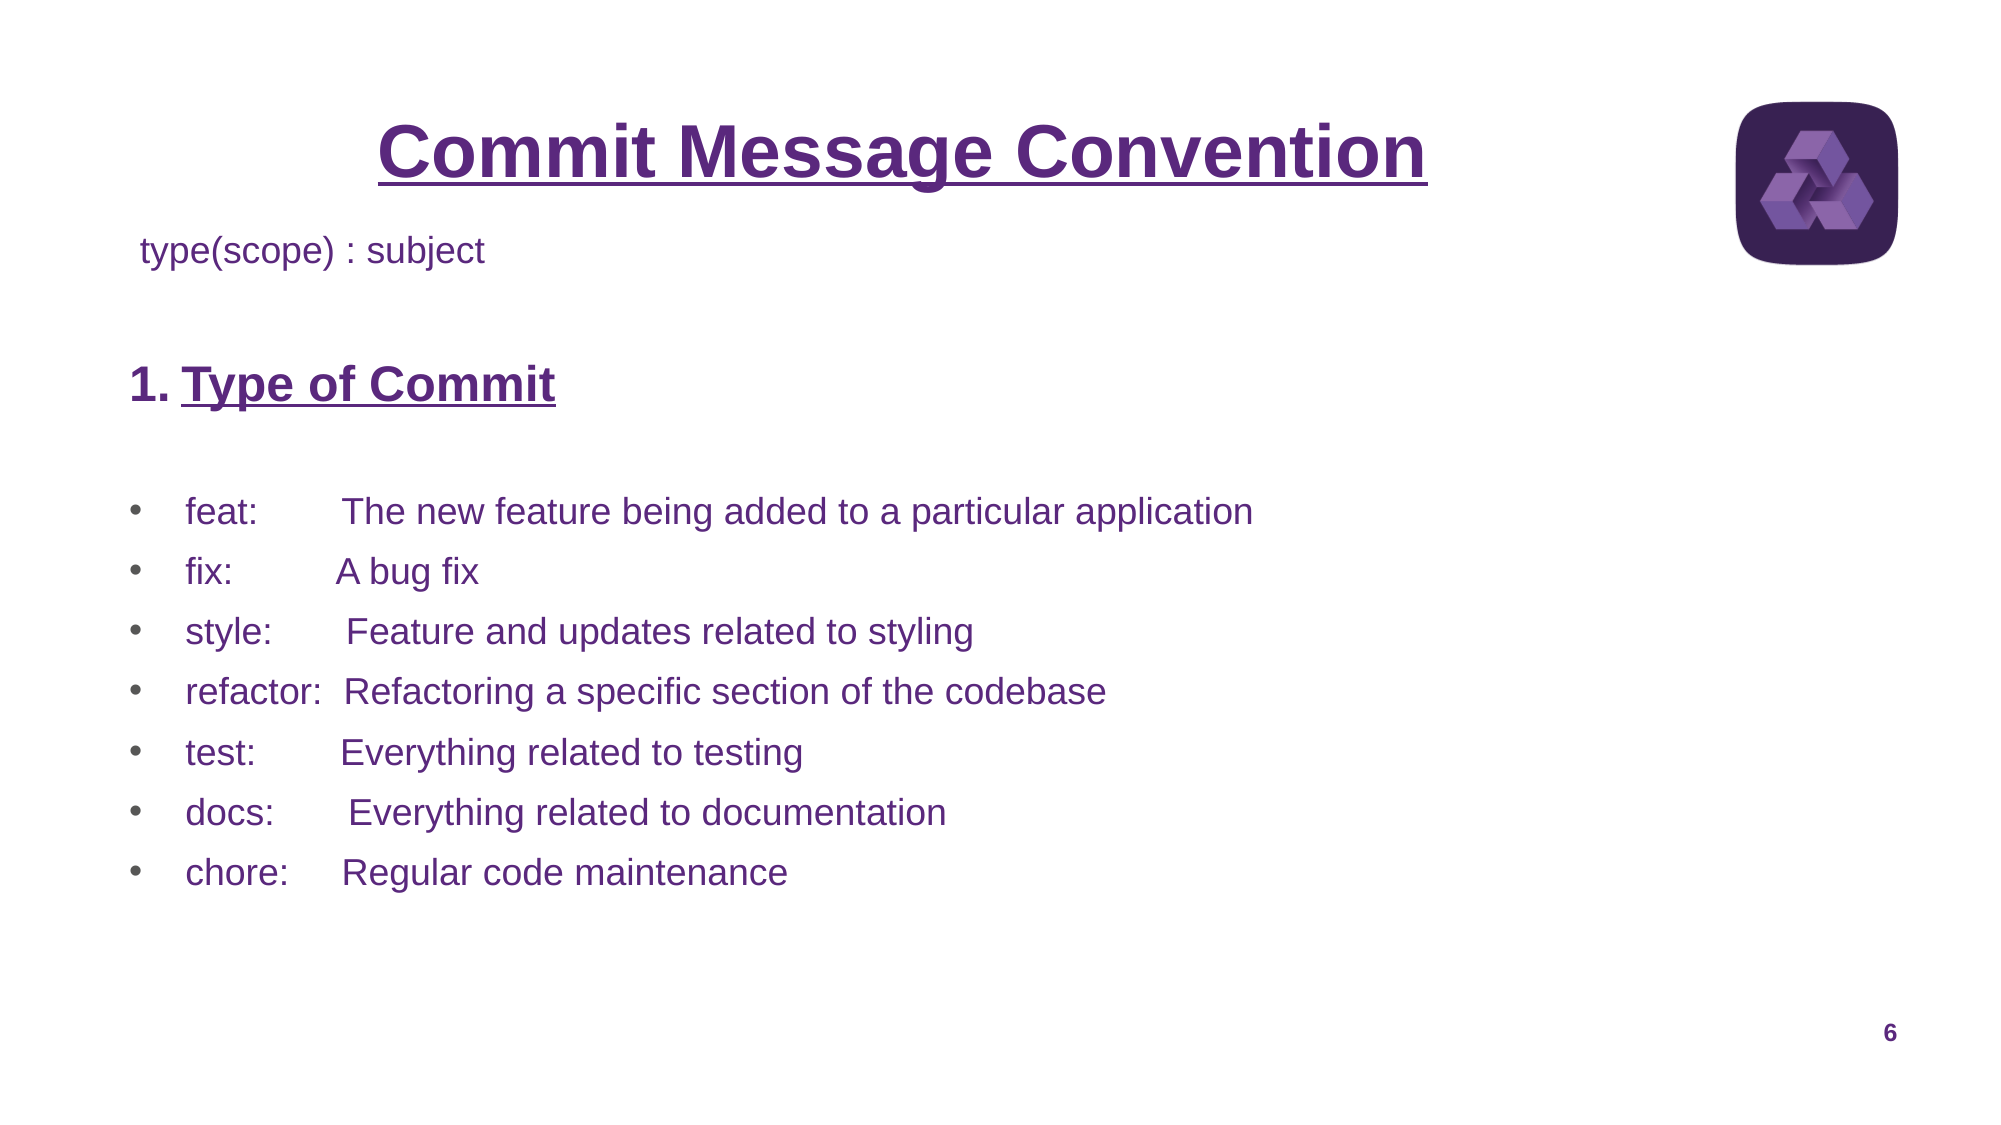

# Commit Message Convention
 type(scope) : subject

1. Type of Commit

feat:        The new feature being added to a particular application
fix:          A bug fix
style:       Feature and updates related to styling
refactor:  Refactoring a specific section of the codebase
test:        Everything related to testing
docs:       Everything related to documentation
chore:     Regular code maintenance